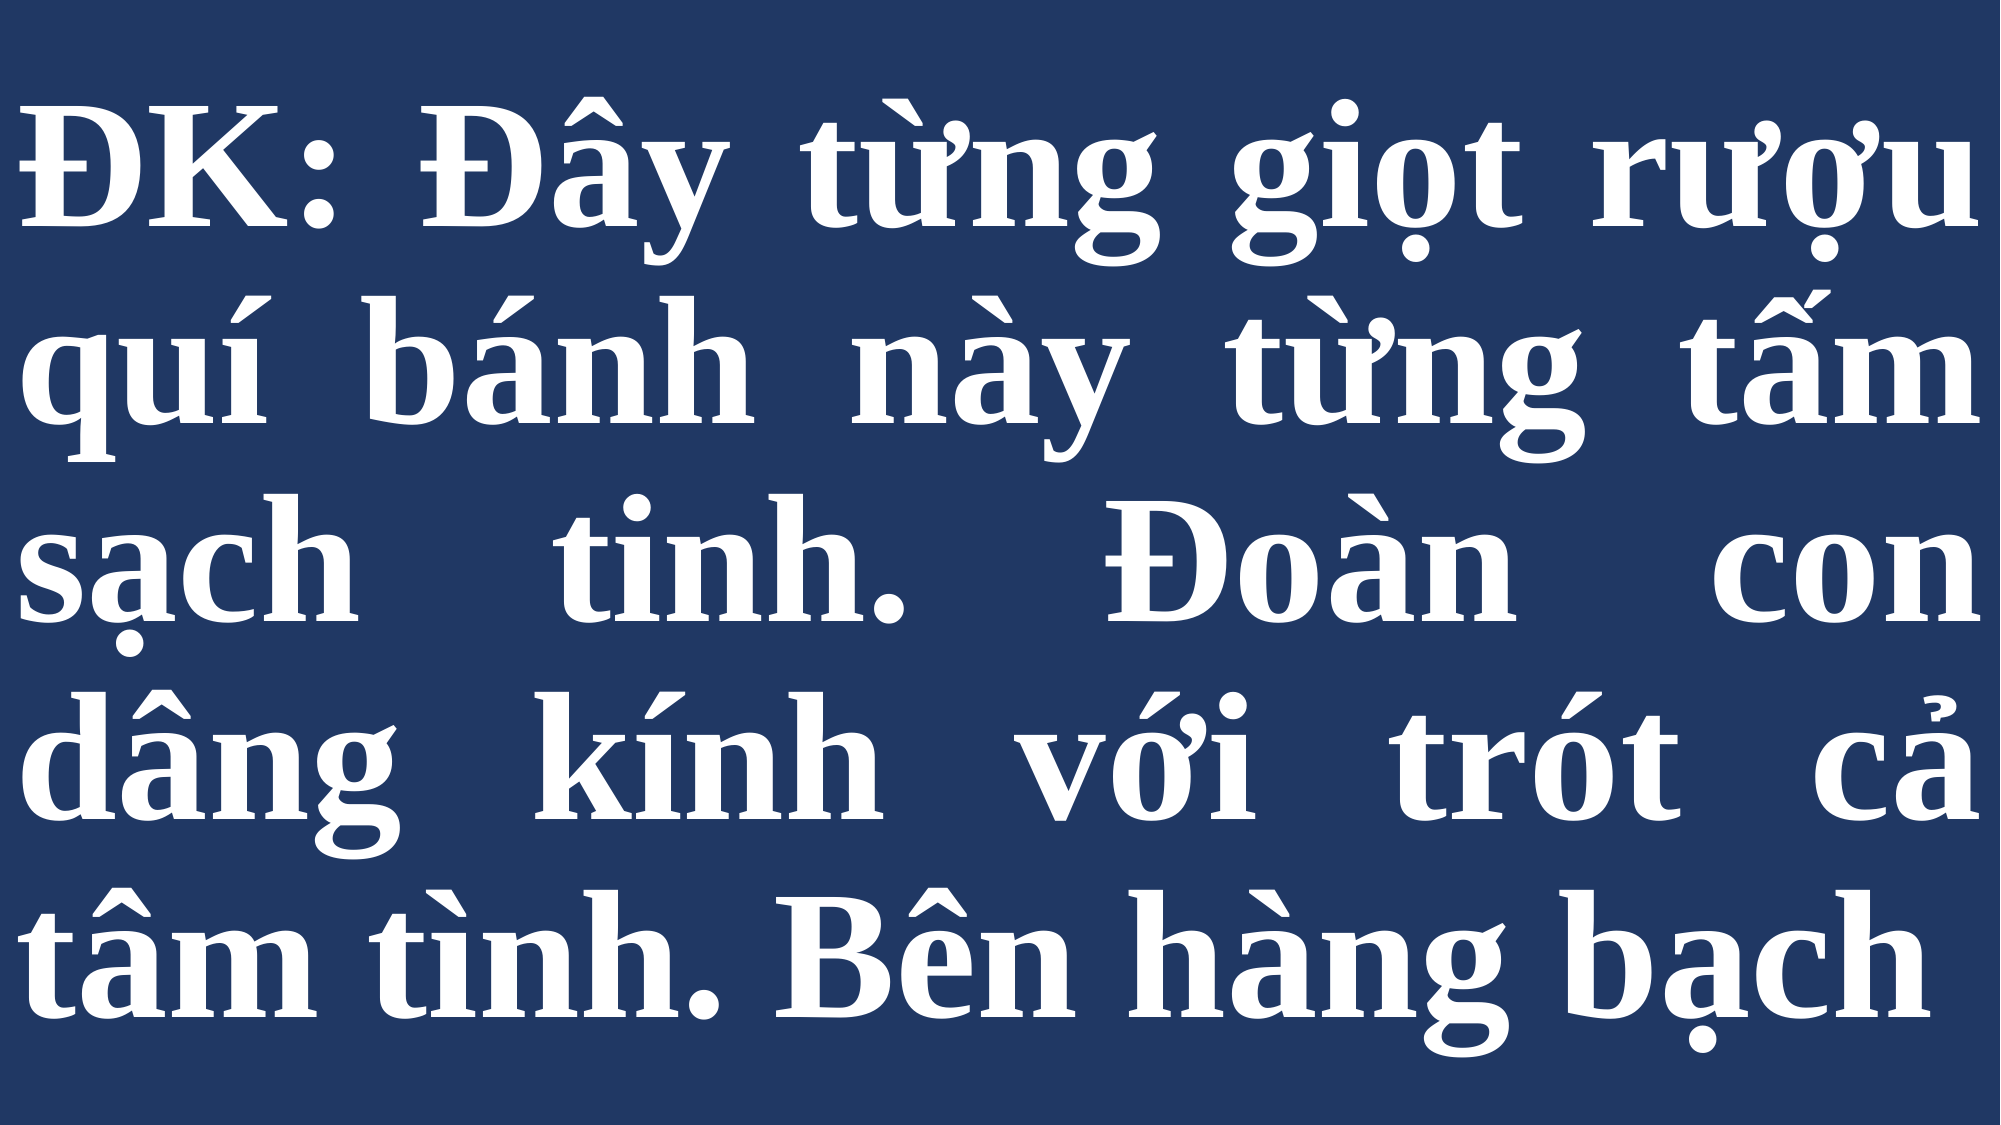

# ĐK: Đây từng giọt rượu quí bánh này từng tấm sạch tinh. Đoàn con dâng kính với trót cả tâm tình. Bên hàng bạch